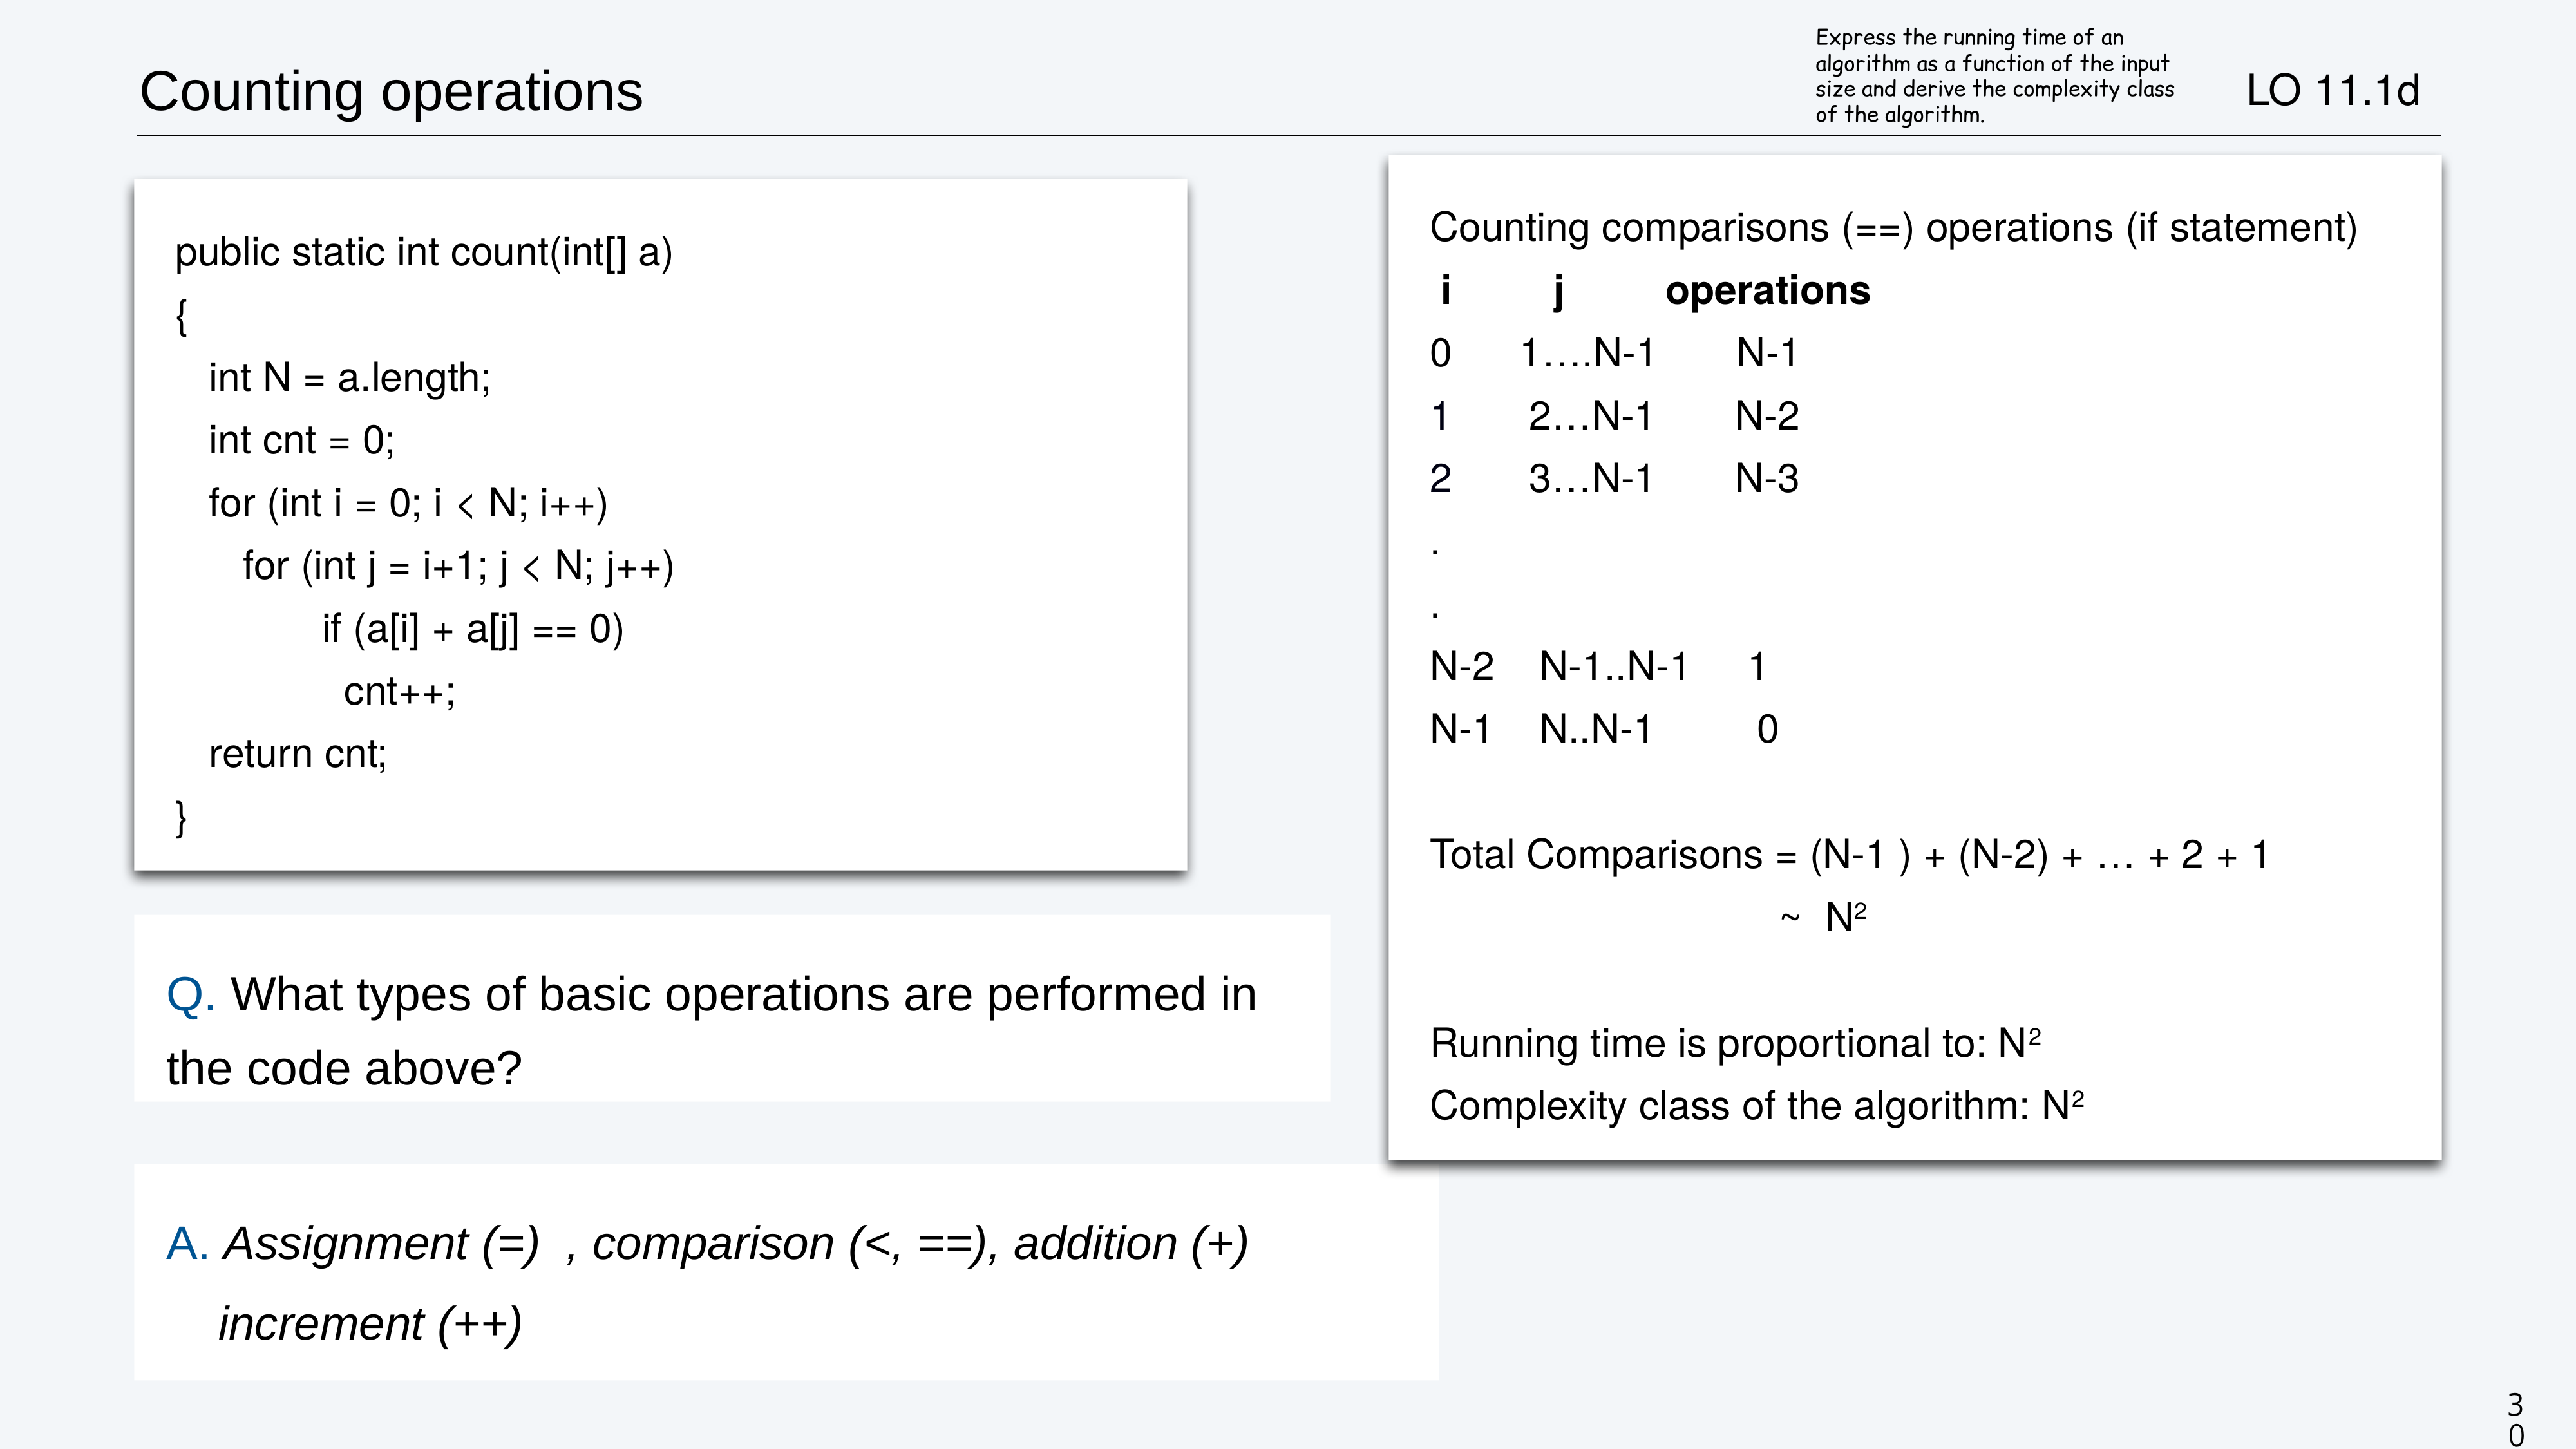

Express the running time of an algorithm as a function of the input size and derive the complexity class of the algorithm.

# Counting operations
LO 11.1d
Counting comparisons (==) operations (if statement)
 i         j         operations
0      1….N-1       N-1
    2…N-1       N-2
    3…N-1       N-3
.
.
N-2    N-1..N-1     1
N-1    N..N-1         0

Total Comparisons = (N-1 ) + (N-2) + … + 2 + 1
                               ~  N2

Running time is proportional to: N2
Complexity class of the algorithm: N2
public static int count(int[] a)
{
   int N = a.length;
   int cnt = 0;
   for (int i = 0; i < N; i++)
      for (int j = i+1; j < N; j++)
             if (a[i] + a[j] == 0)
               cnt++;
   return cnt;
}
Q. What types of basic operations are performed in the code above?
A. Assignment (=)  , comparison (<, ==), addition (+)
    increment (++)
30